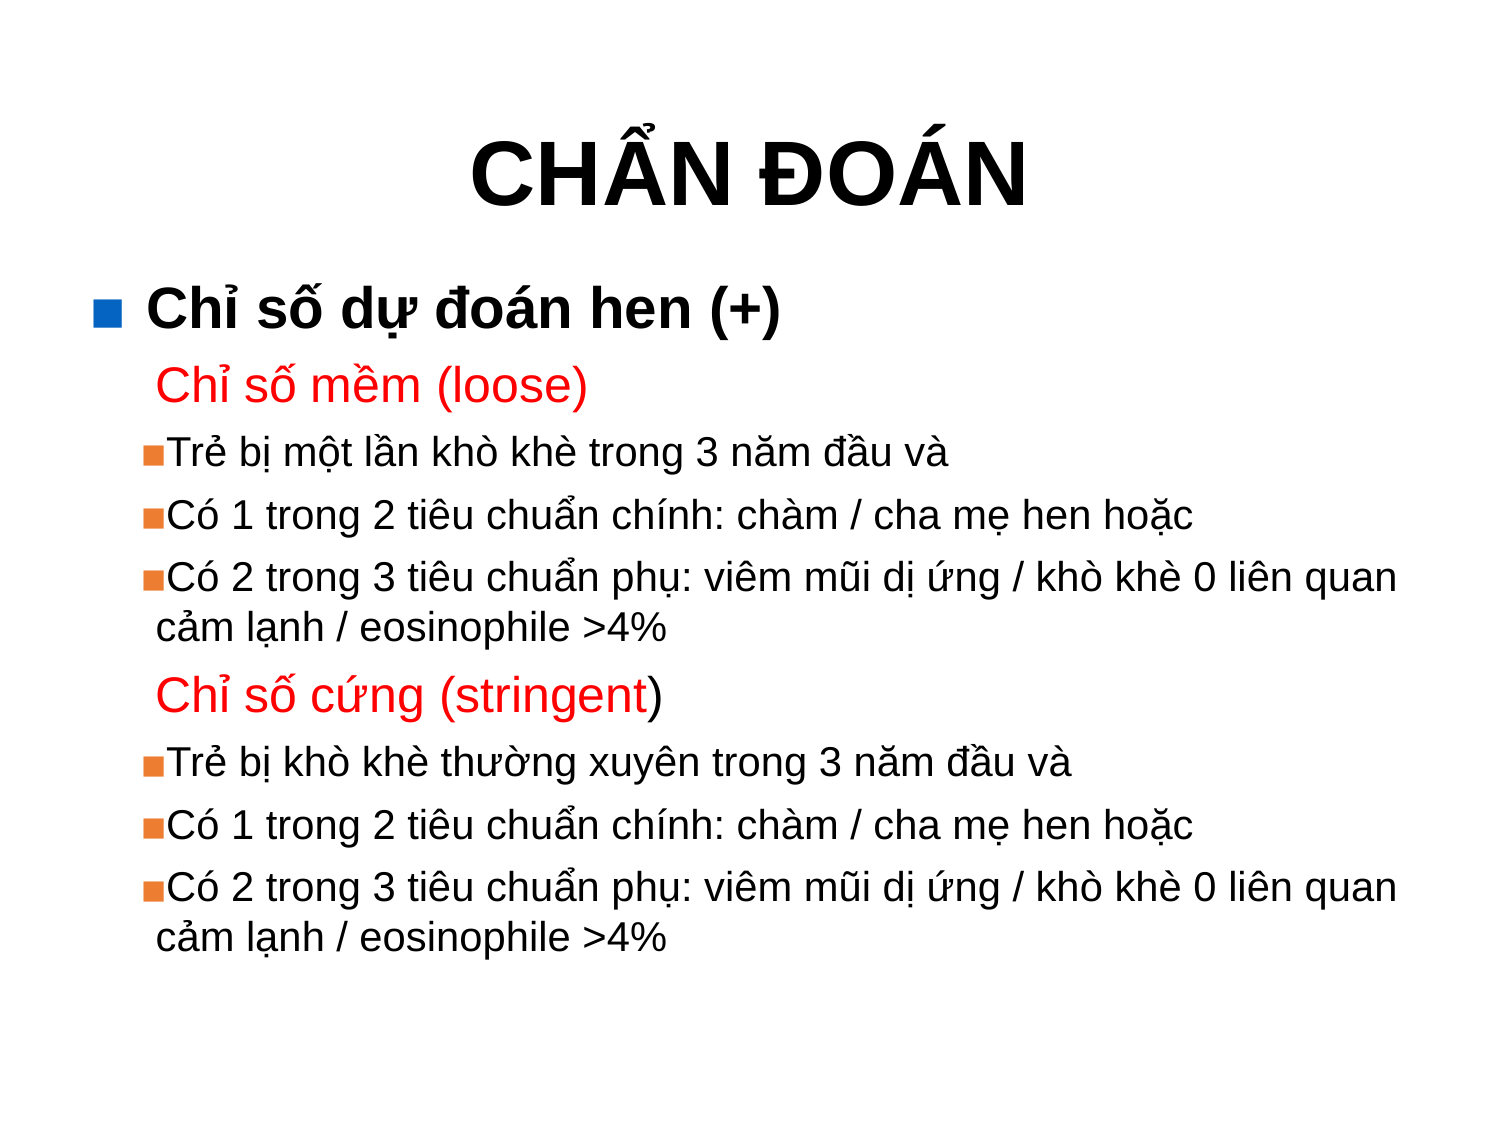

# CHẨN ĐOÁN
Chỉ số dự đoán hen (+)
Chỉ số mềm (loose)
Trẻ bị một lần khò khè trong 3 năm đầu và
Có 1 trong 2 tiêu chuẩn chính: chàm / cha mẹ hen hoặc
Có 2 trong 3 tiêu chuẩn phụ: viêm mũi dị ứng / khò khè 0 liên quan cảm lạnh / eosinophile >4%
Chỉ số cứng (stringent)
Trẻ bị khò khè thường xuyên trong 3 năm đầu và
Có 1 trong 2 tiêu chuẩn chính: chàm / cha mẹ hen hoặc
Có 2 trong 3 tiêu chuẩn phụ: viêm mũi dị ứng / khò khè 0 liên quan cảm lạnh / eosinophile >4%